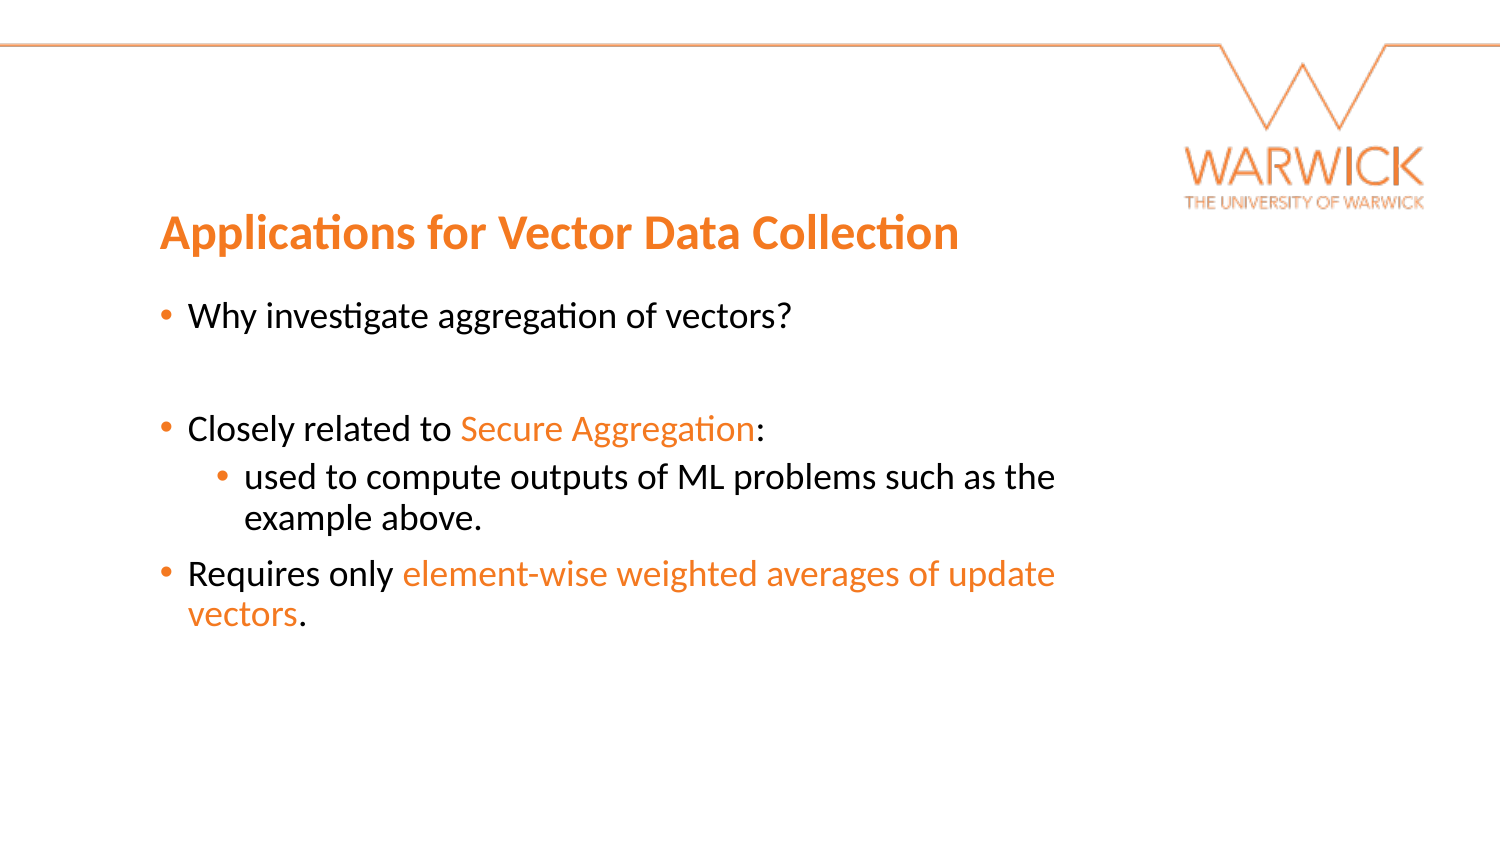

Applications for Vector Data Collection

Why investigate aggregation of vectors?

Closely related to Secure Aggregation:
used to compute outputs of ML problems such as the example above.
Requires only element-wise weighted averages of update vectors.